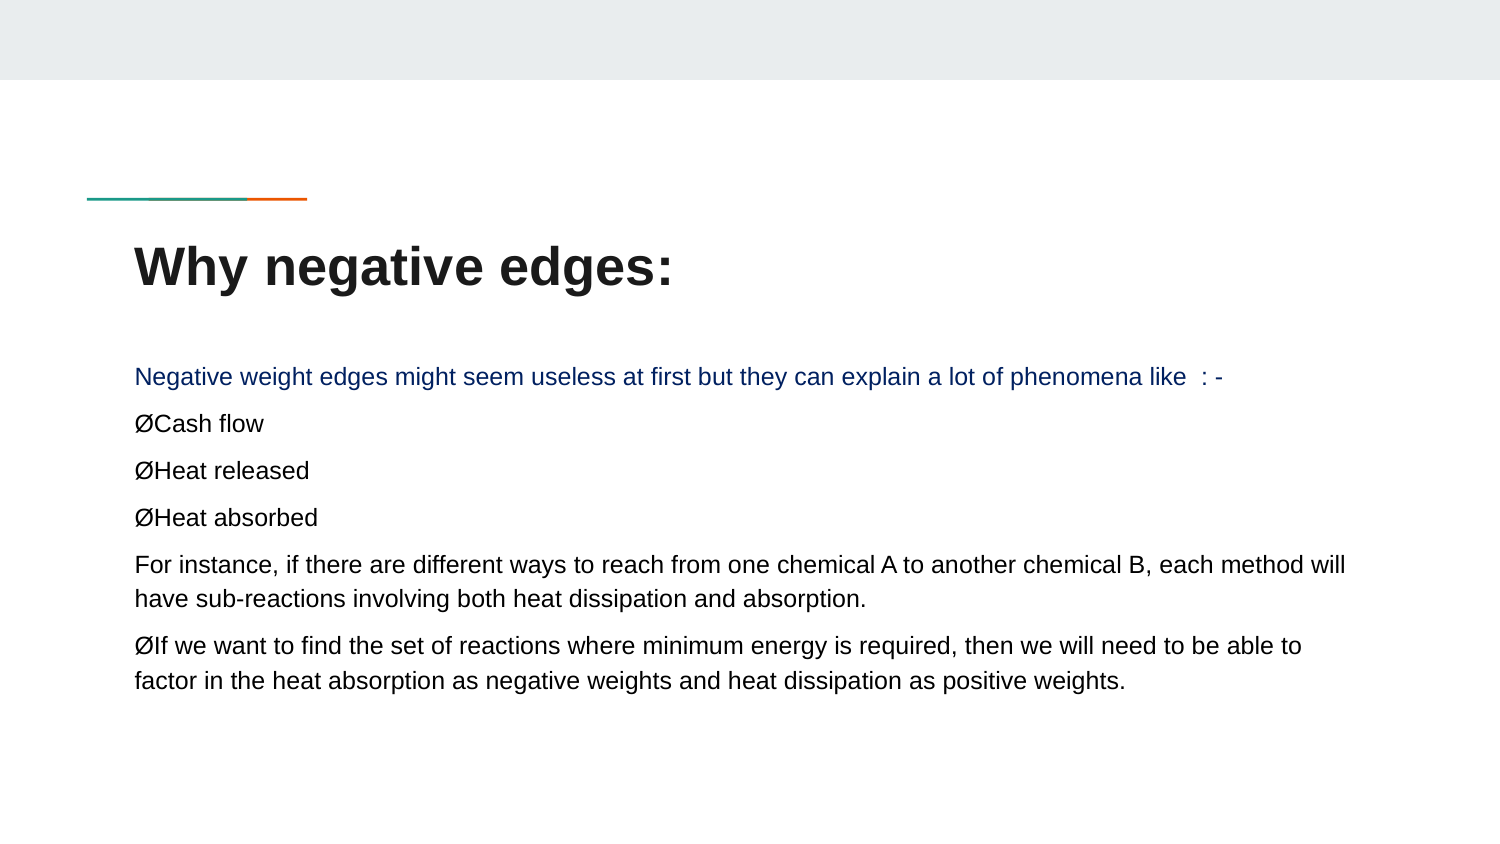

# Why negative edges:
Negative weight edges might seem useless at first but they can explain a lot of phenomena like  : -
ØCash flow
ØHeat released
ØHeat absorbed
For instance, if there are different ways to reach from one chemical A to another chemical B, each method will have sub-reactions involving both heat dissipation and absorption.
ØIf we want to find the set of reactions where minimum energy is required, then we will need to be able to factor in the heat absorption as negative weights and heat dissipation as positive weights.